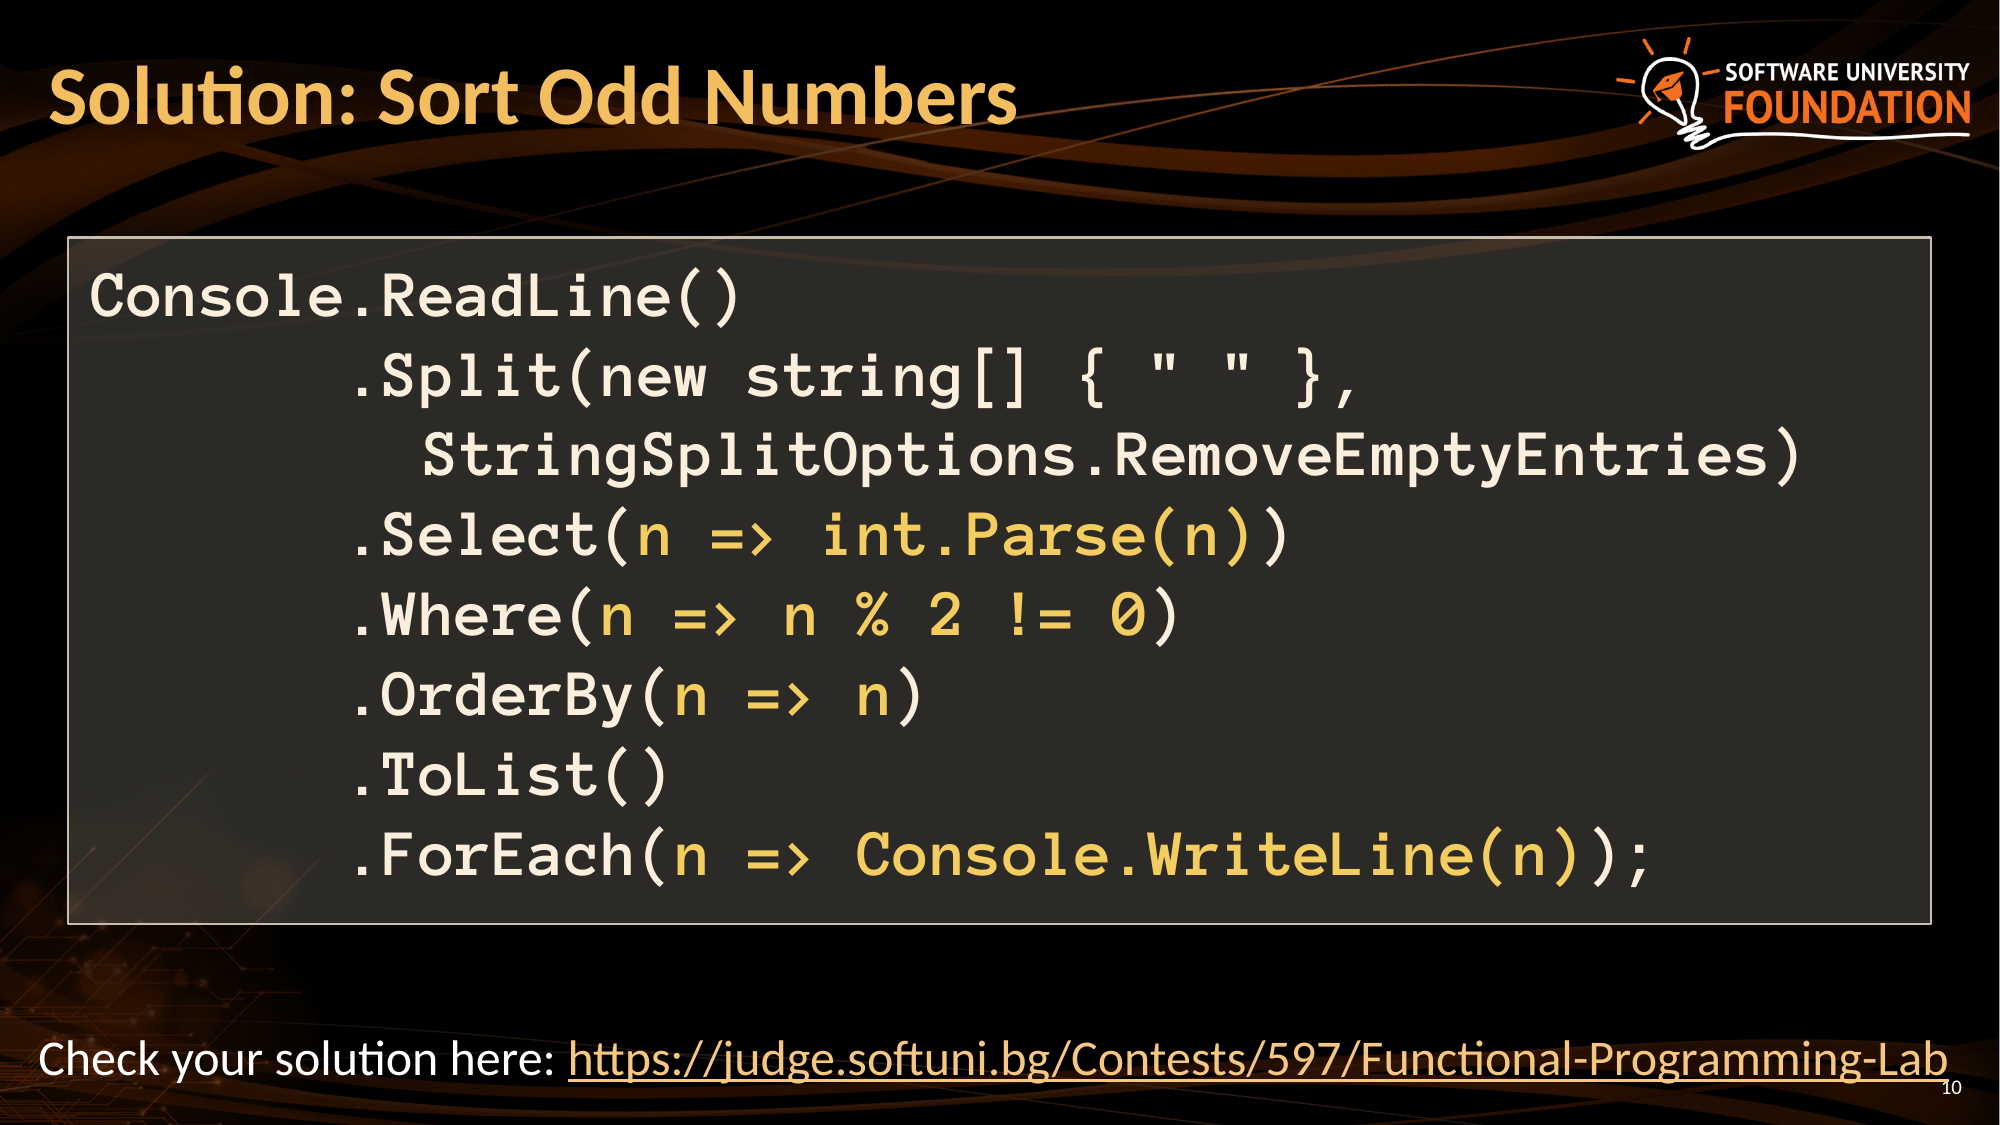

# Solution: Sort Odd Numbers
Console.ReadLine()
       .Split(new string[] { " " },
	     StringSplitOptions.RemoveEmptyEntries)
       .Select(n => int.Parse(n))
       .Where(n => n % 2 != 0)
       .OrderBy(n => n)
       .ToList()
       .ForEach(n => Console.WriteLine(n));
Check your solution here: https://judge.softuni.bg/Contests/597/Functional-Programming-Lab
10